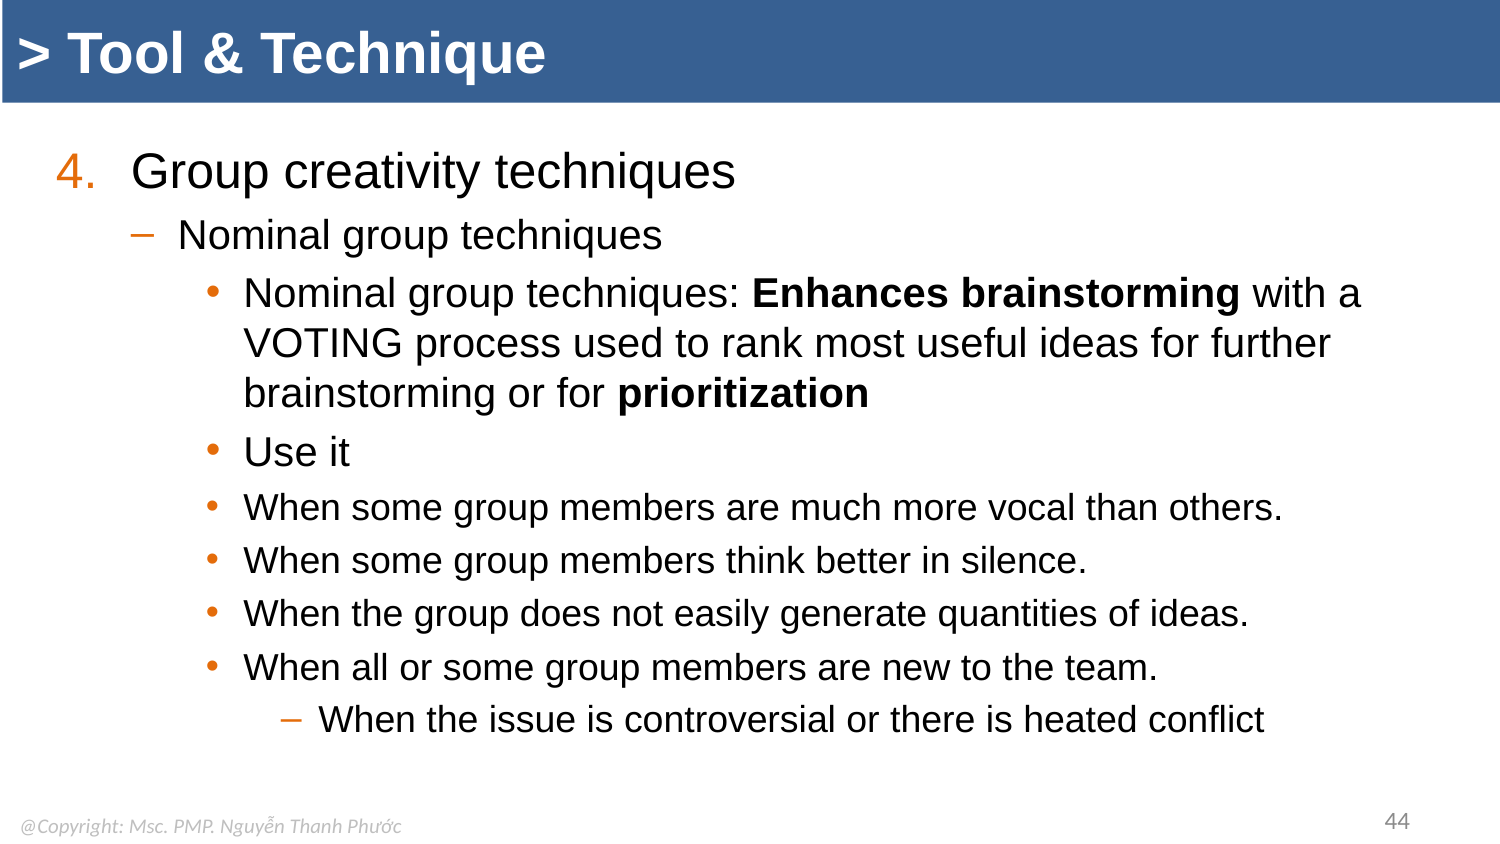

# > Tool & Technique
Group creativity techniques
Nominal group techniques
Nominal group techniques: Enhances brainstorming with a VOTING process used to rank most useful ideas for further brainstorming or for prioritization
Use it
When some group members are much more vocal than others.
When some group members think better in silence.
When the group does not easily generate quantities of ideas.
When all or some group members are new to the team.
When the issue is controversial or there is heated conflict
44